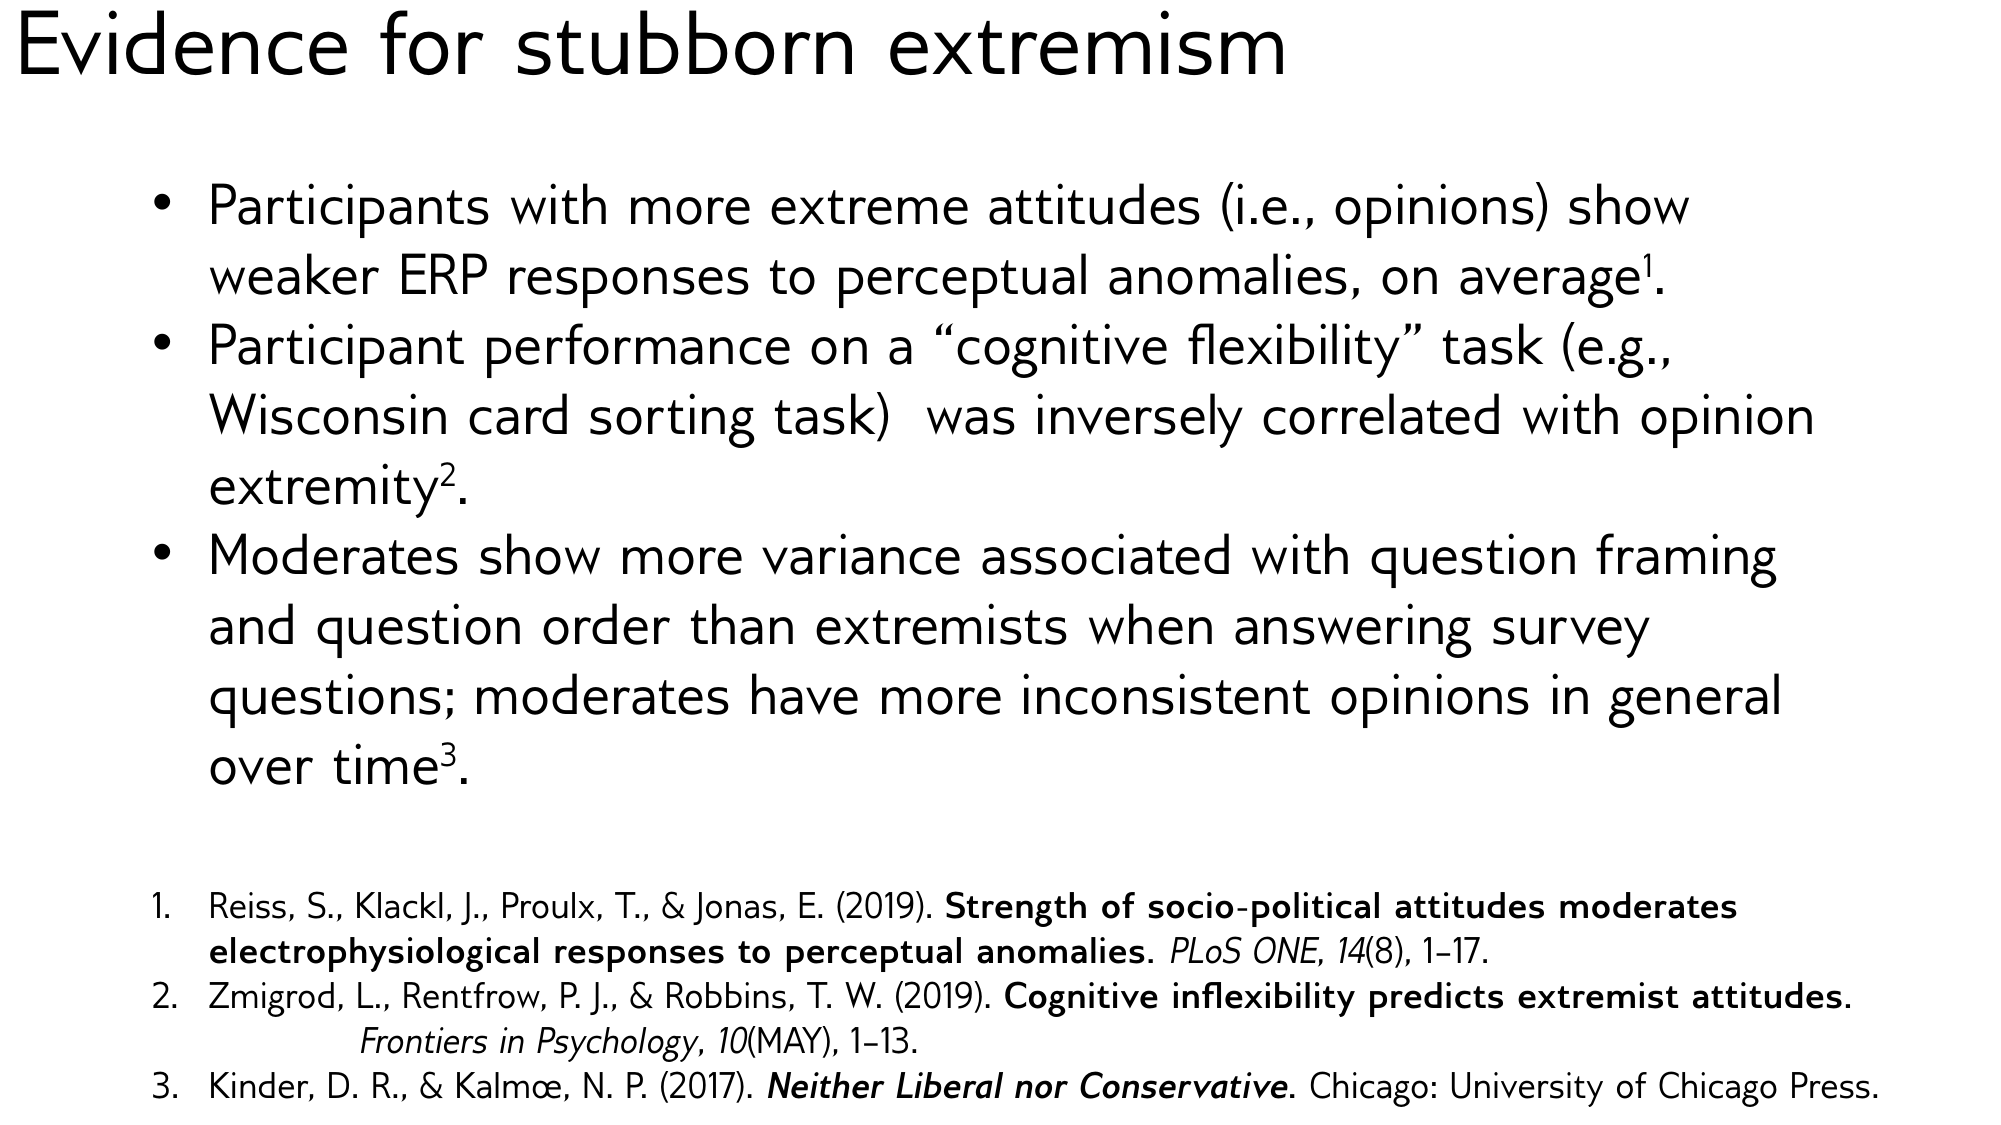

# Evidence for stubborn extremism
Participants with more extreme attitudes (i.e., opinions) show weaker ERP responses to perceptual anomalies, on average1.
Participant performance on a “cognitive flexibility” task (e.g., Wisconsin card sorting task)  was inversely correlated with opinion extremity2.
Moderates show more variance associated with question framing and question order than extremists when answering survey questions; moderates have more inconsistent opinions in general over time3.
Reiss, S., Klackl, J., Proulx, T., & Jonas, E. (2019). Strength of socio-political attitudes moderates 	electrophysiological responses to perceptual anomalies. PLoS ONE, 14(8), 1–17.
Zmigrod, L., Rentfrow, P. J., & Robbins, T. W. (2019). Cognitive inflexibility predicts extremist attitudes. 	Frontiers in Psychology, 10(MAY), 1–13.
Kinder, D. R., & Kalmoe, N. P. (2017). Neither Liberal nor Conservative. Chicago: University of Chicago Press.